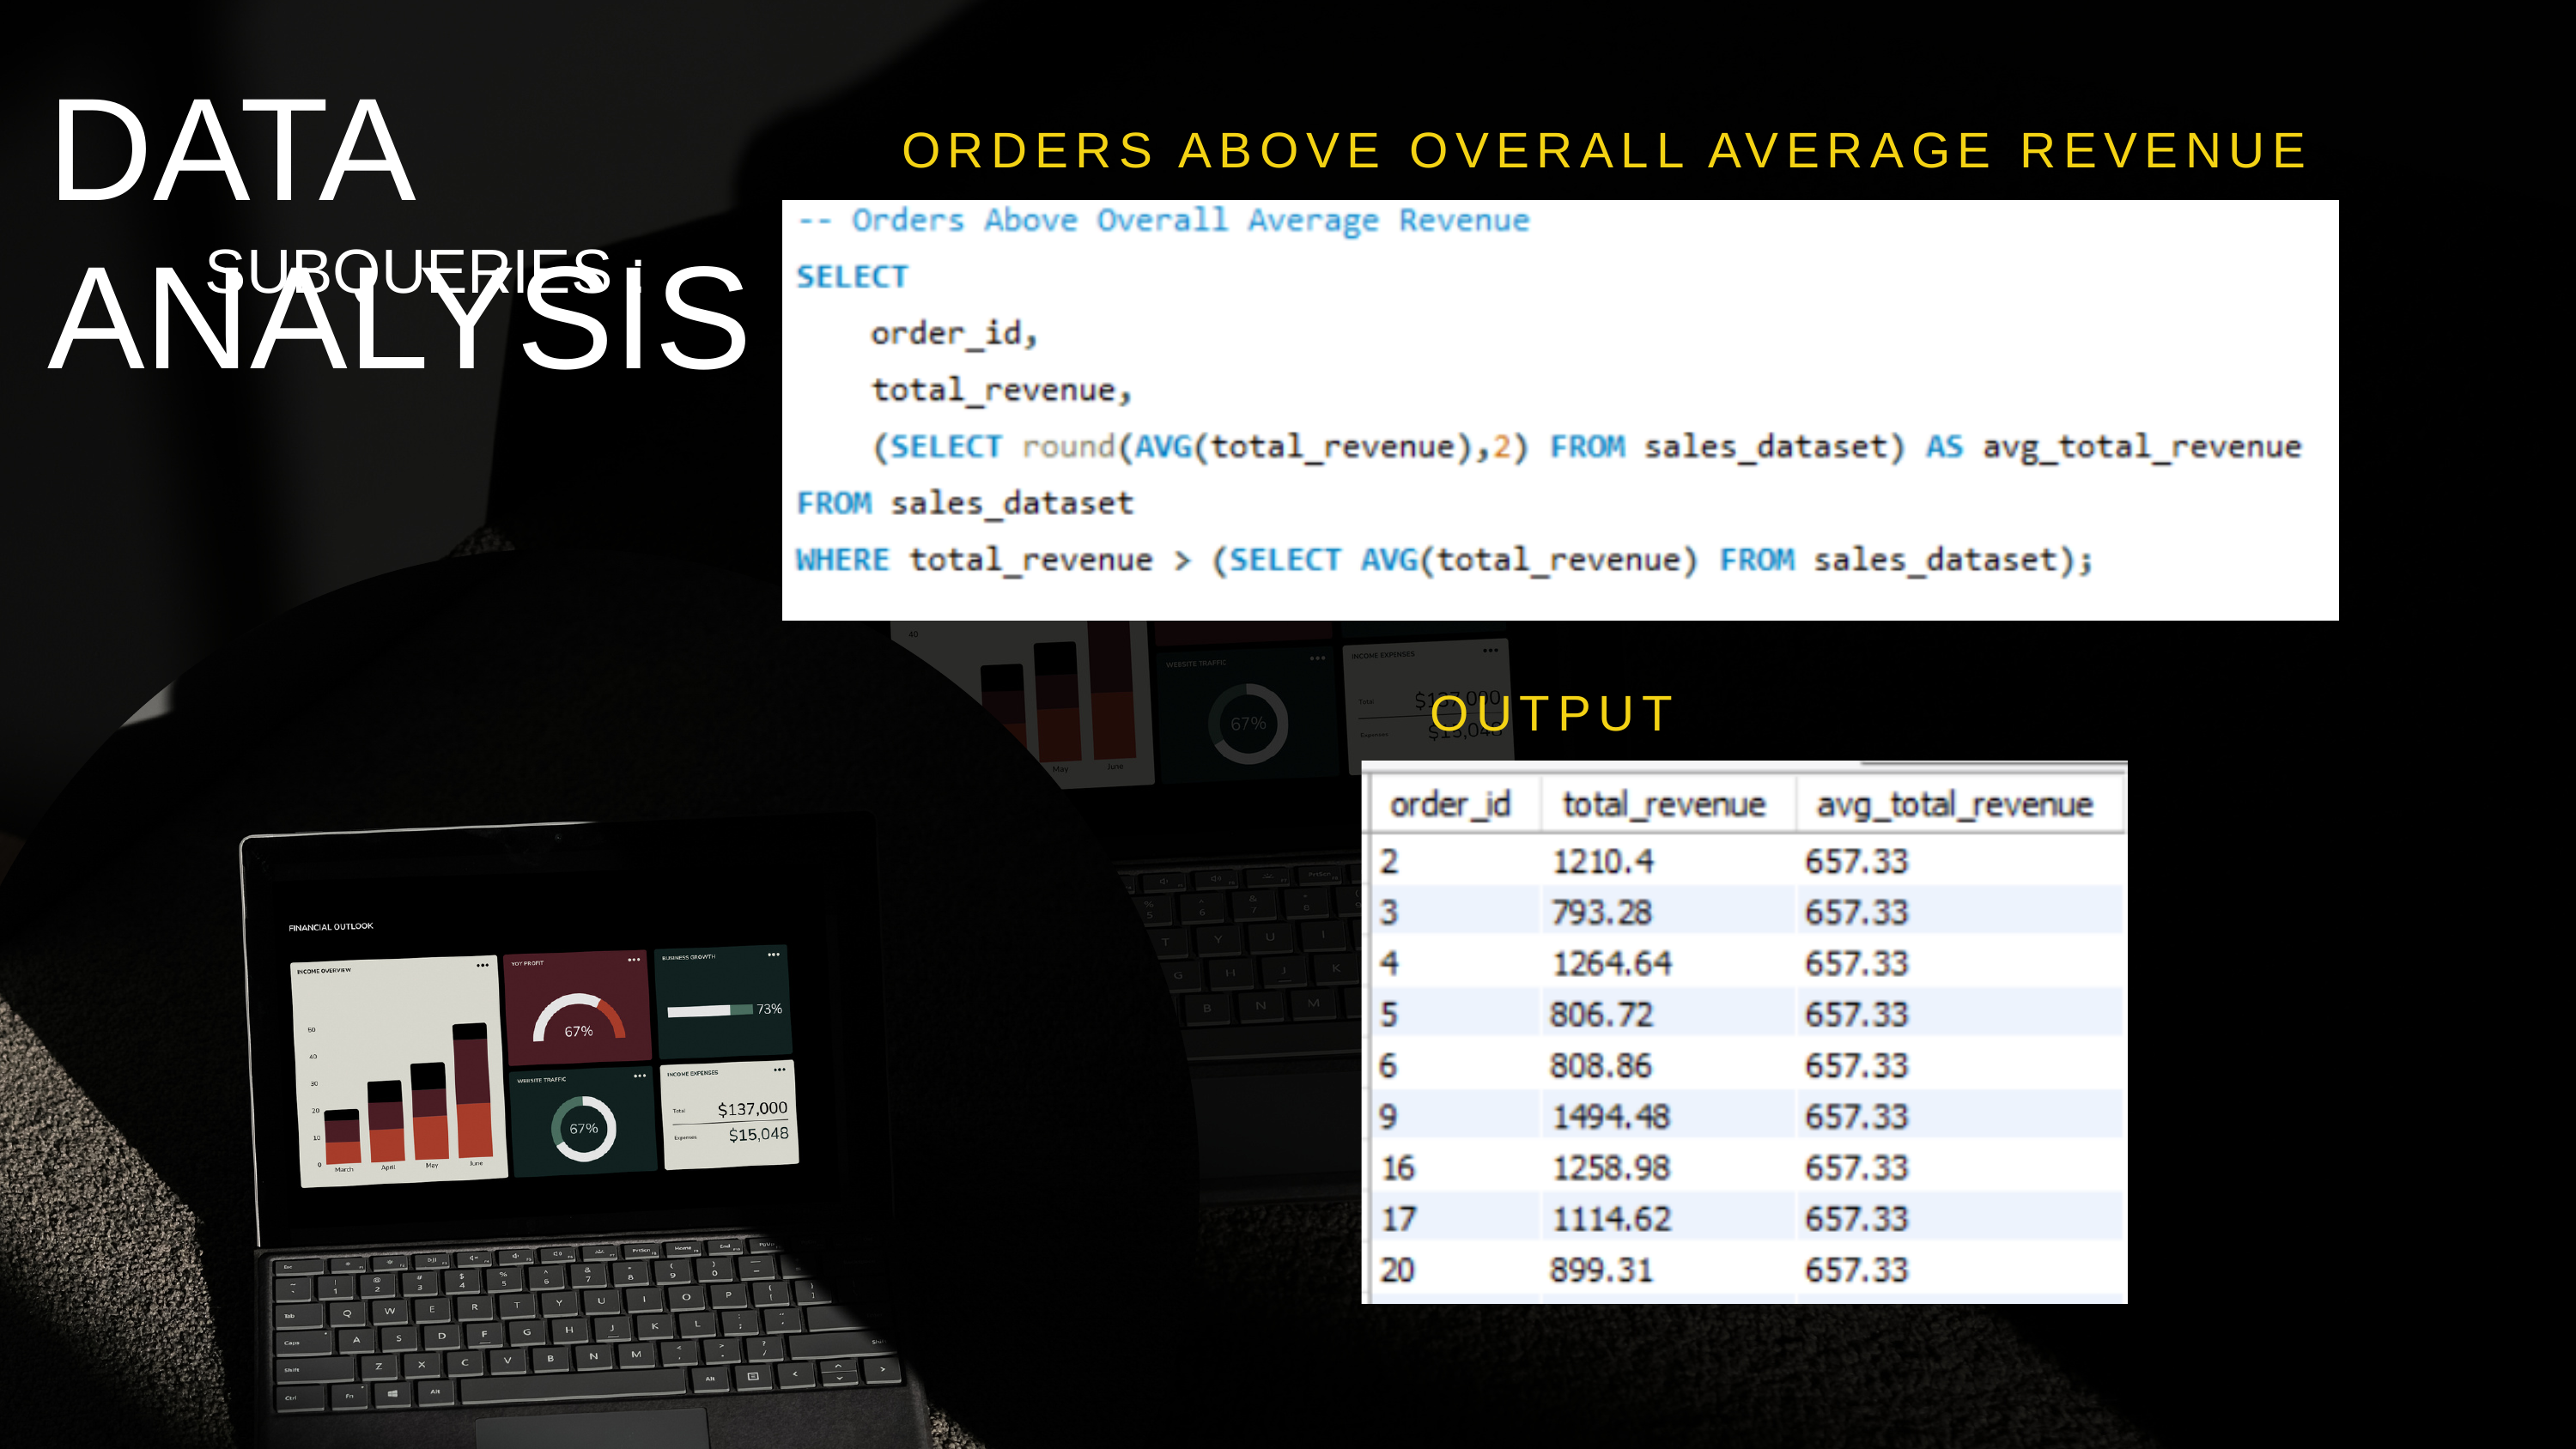

DATA ANALYSIS
ORDERS ABOVE OVERALL AVERAGE REVENUE

SUBQUERIES :

OUTPUT